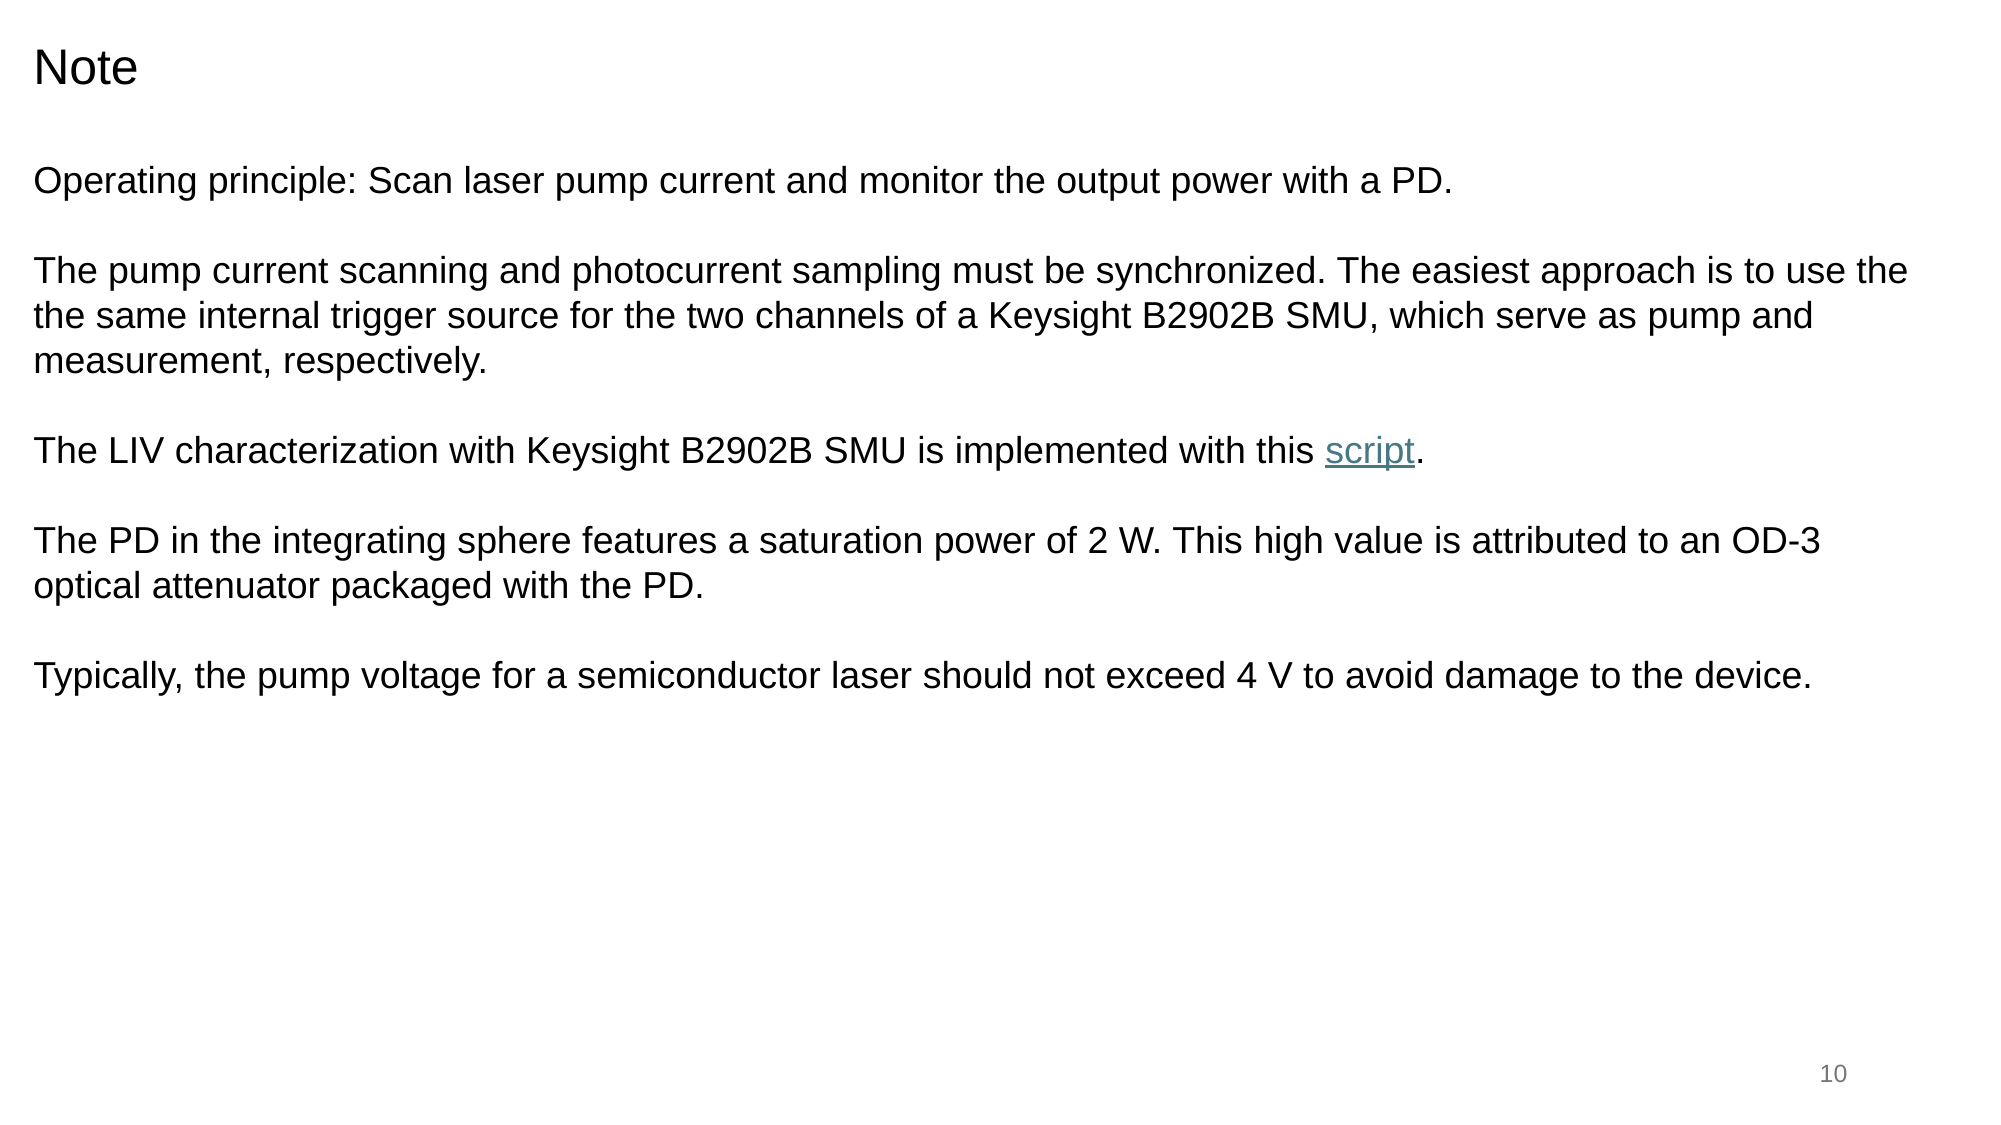

Note

Operating principle: Scan laser pump current and monitor the output power with a PD.

The pump current scanning and photocurrent sampling must be synchronized. The easiest approach is to use the the same internal trigger source for the two channels of a Keysight B2902B SMU, which serve as pump and measurement, respectively.

The LIV characterization with Keysight B2902B SMU is implemented with this script.

The PD in the integrating sphere features a saturation power of 2 W. This high value is attributed to an OD-3 optical attenuator packaged with the PD.

Typically, the pump voltage for a semiconductor laser should not exceed 4 V to avoid damage to the device.
10